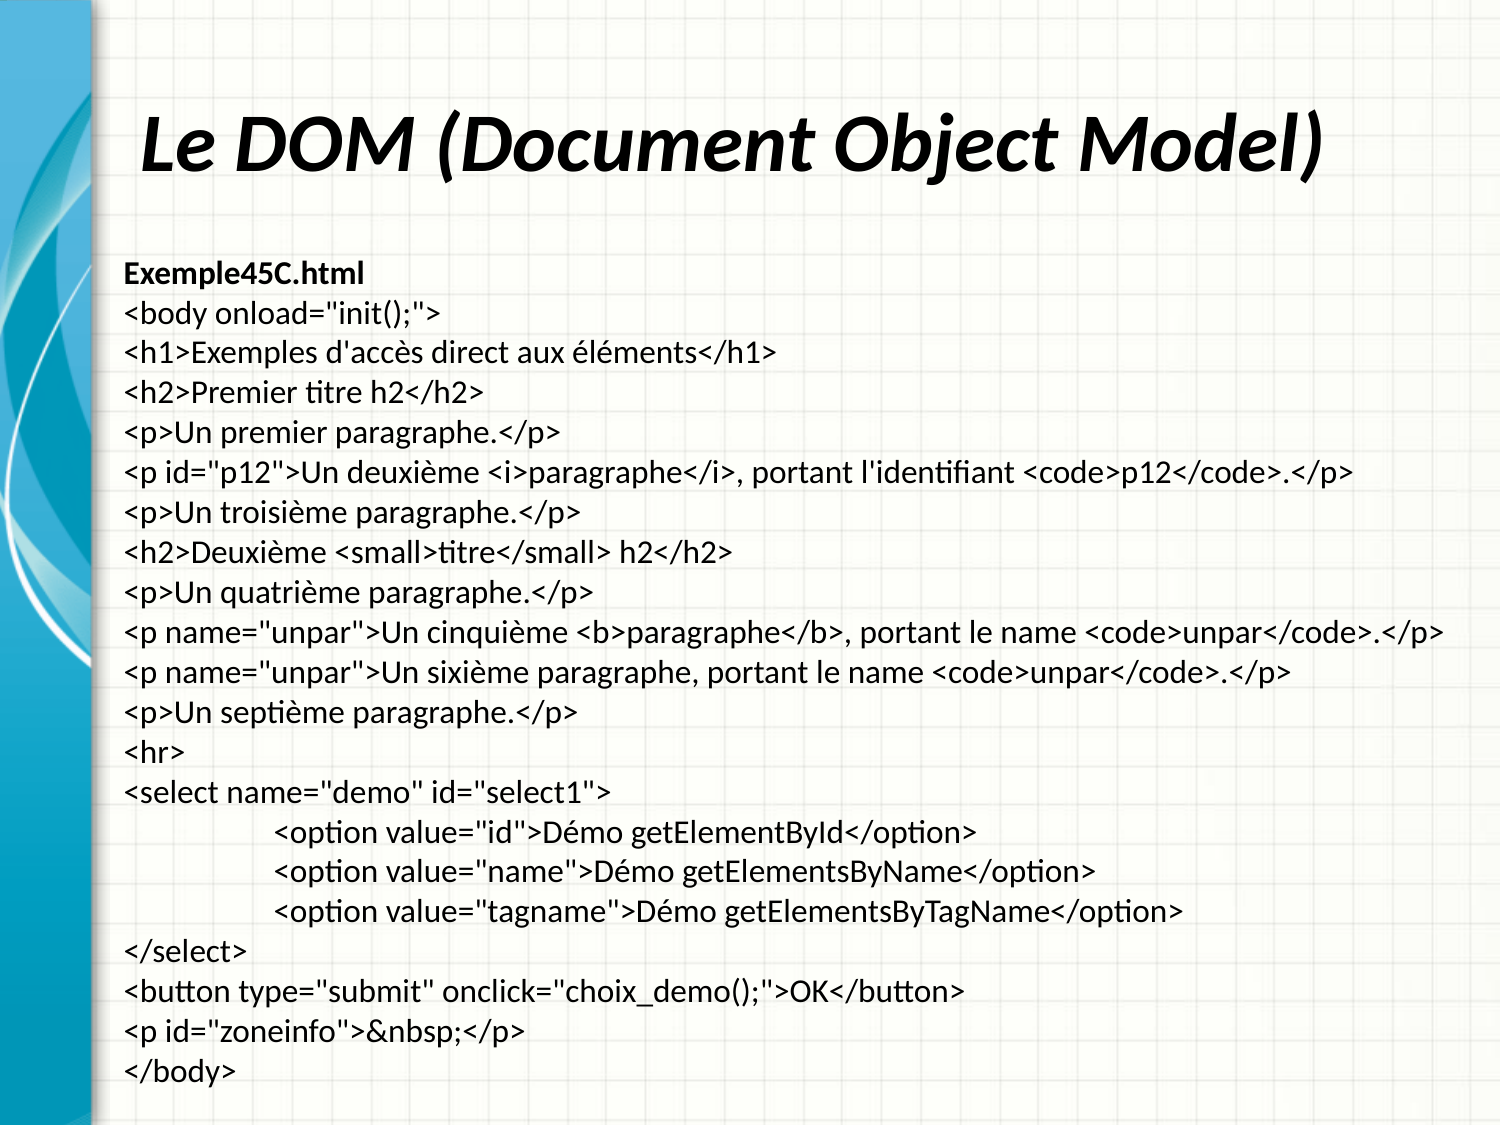

# Le DOM (Document Object Model)
Exemple45C.html
<body onload="init();">
<h1>Exemples d'accès direct aux éléments</h1>
<h2>Premier titre h2</h2>
<p>Un premier paragraphe.</p>
<p id="p12">Un deuxième <i>paragraphe</i>, portant l'identifiant <code>p12</code>.</p>
<p>Un troisième paragraphe.</p>
<h2>Deuxième <small>titre</small> h2</h2>
<p>Un quatrième paragraphe.</p>
<p name="unpar">Un cinquième <b>paragraphe</b>, portant le name <code>unpar</code>.</p>
<p name="unpar">Un sixième paragraphe, portant le name <code>unpar</code>.</p>
<p>Un septième paragraphe.</p>
<hr>
<select name="demo" id="select1">
	<option value="id">Démo getElementById</option>
	<option value="name">Démo getElementsByName</option>
	<option value="tagname">Démo getElementsByTagName</option>
</select>
<button type="submit" onclick="choix_demo();">OK</button>
<p id="zoneinfo">&nbsp;</p>
</body>